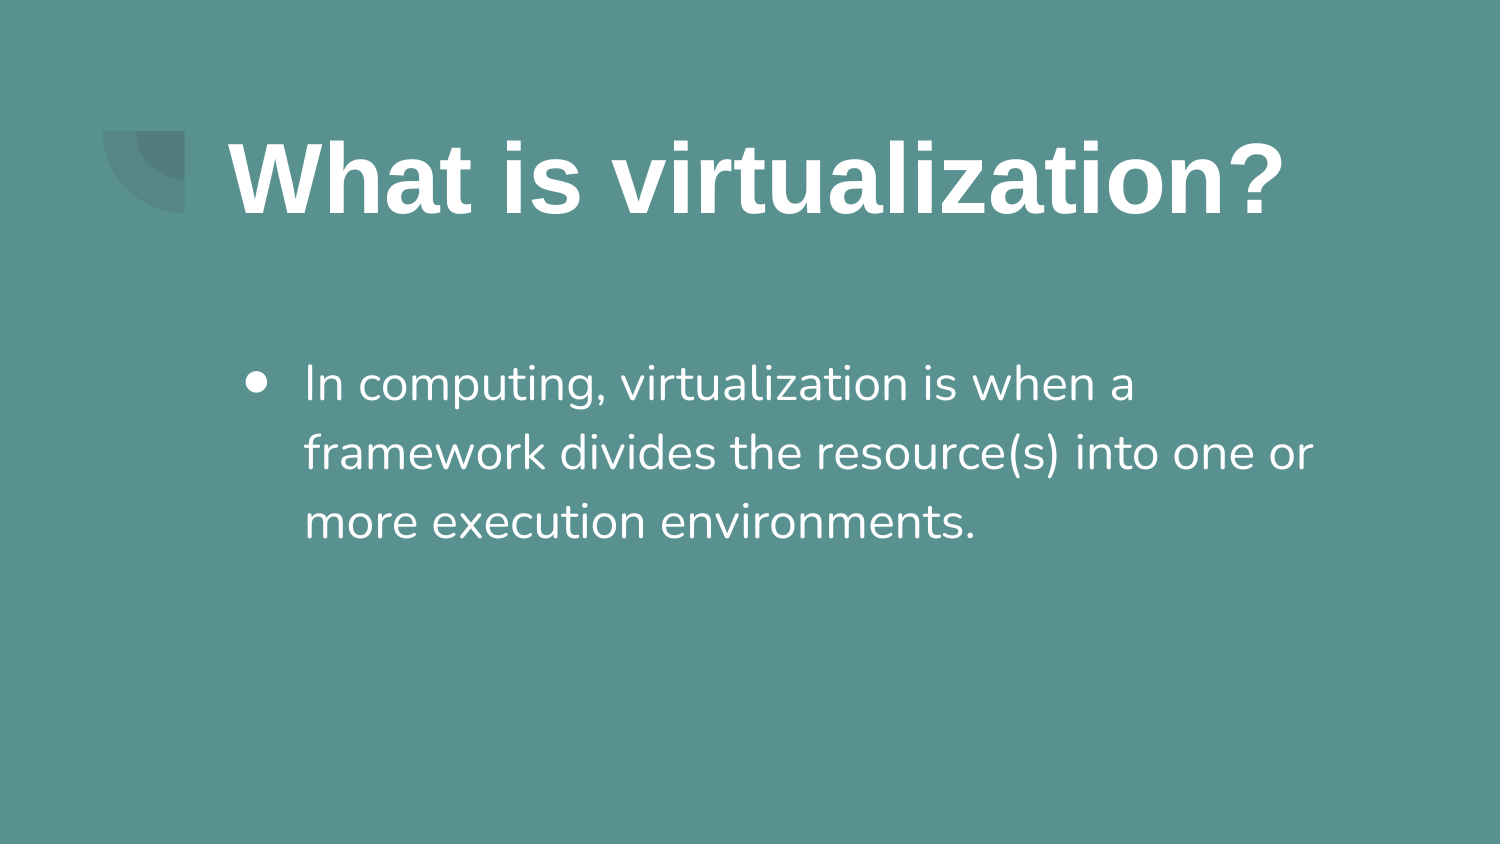

# What is virtualization?
In computing, virtualization is when a framework divides the resource(s) into one or more execution environments.